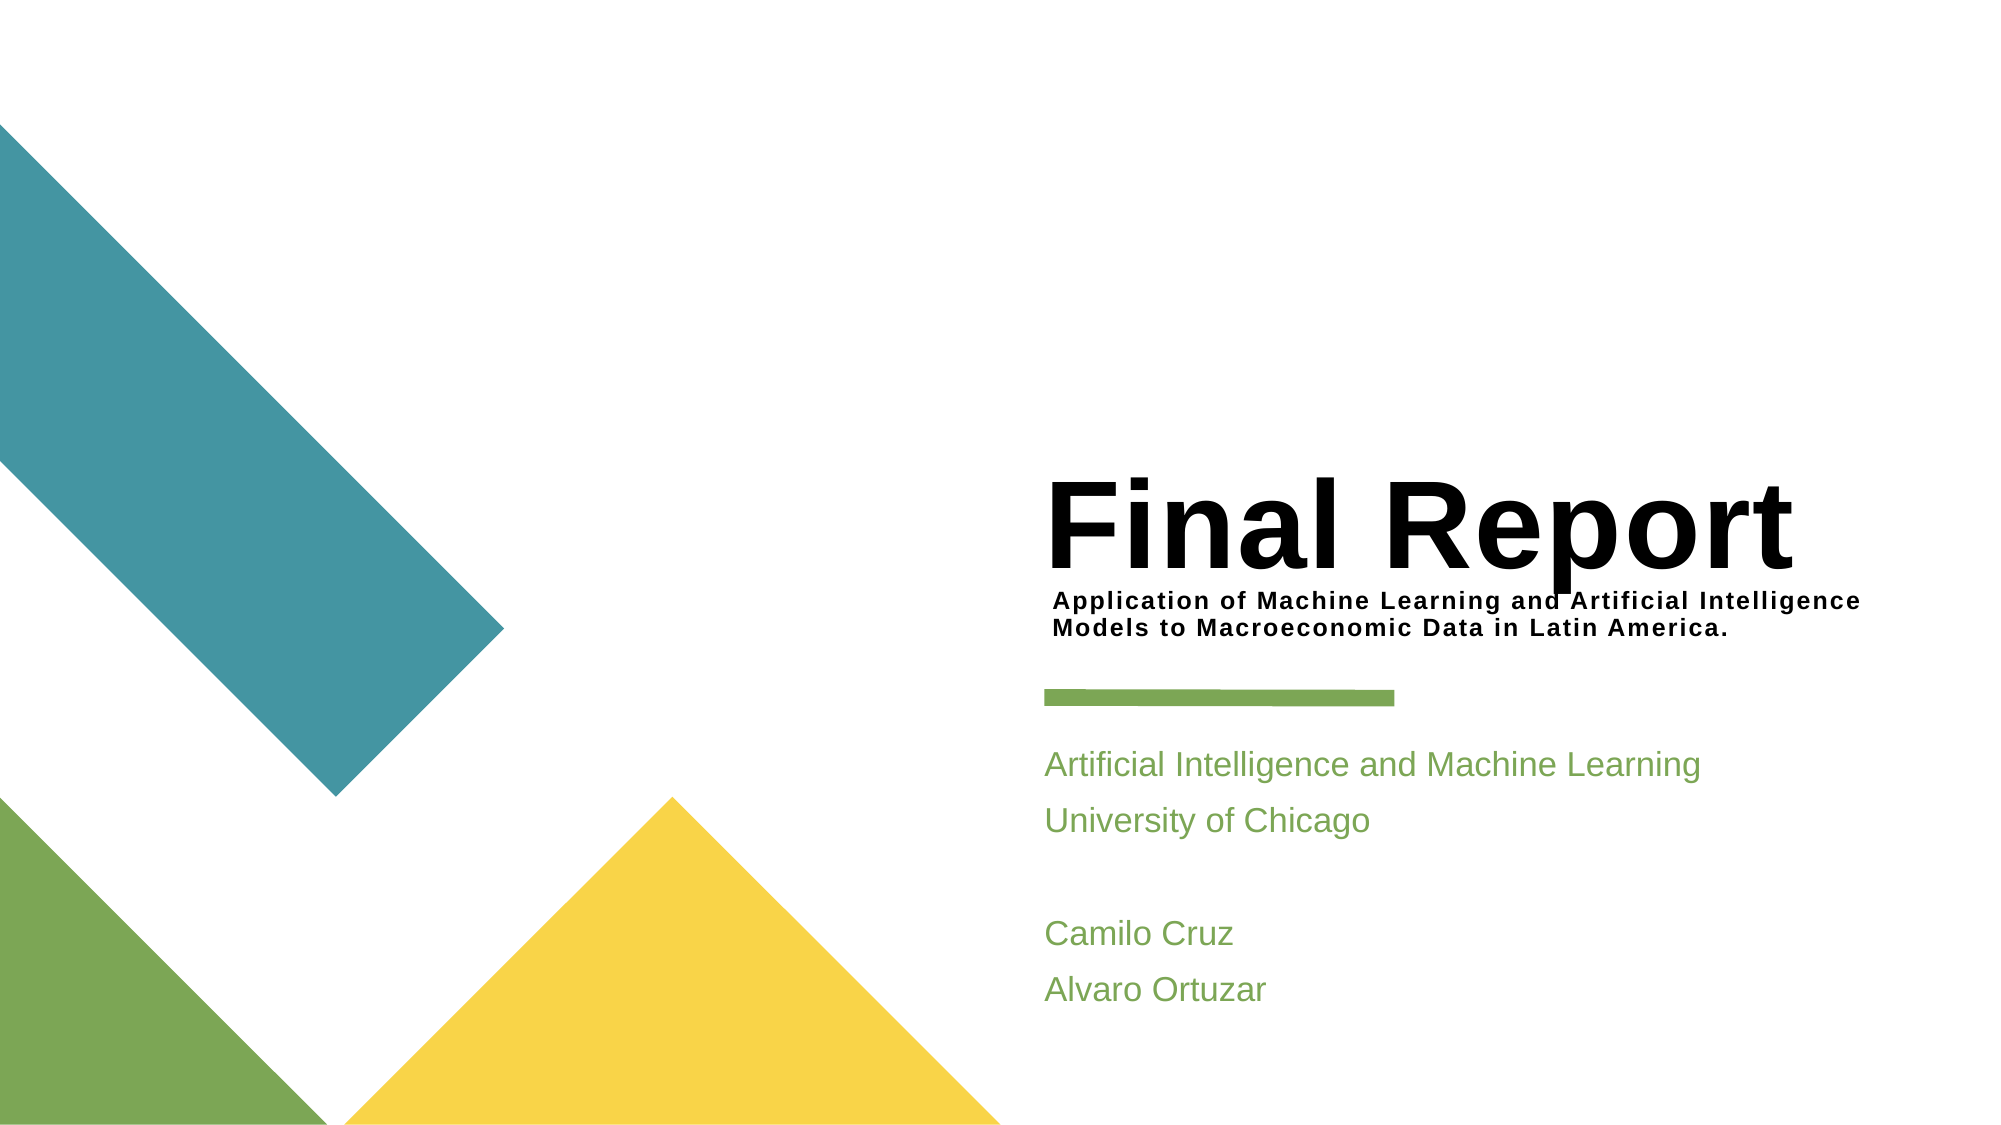

# Final Report
Application of Machine Learning and Artificial Intelligence Models to Macroeconomic Data in Latin America.
Artificial Intelligence and Machine Learning
University of Chicago

Camilo Cruz
Alvaro Ortuzar